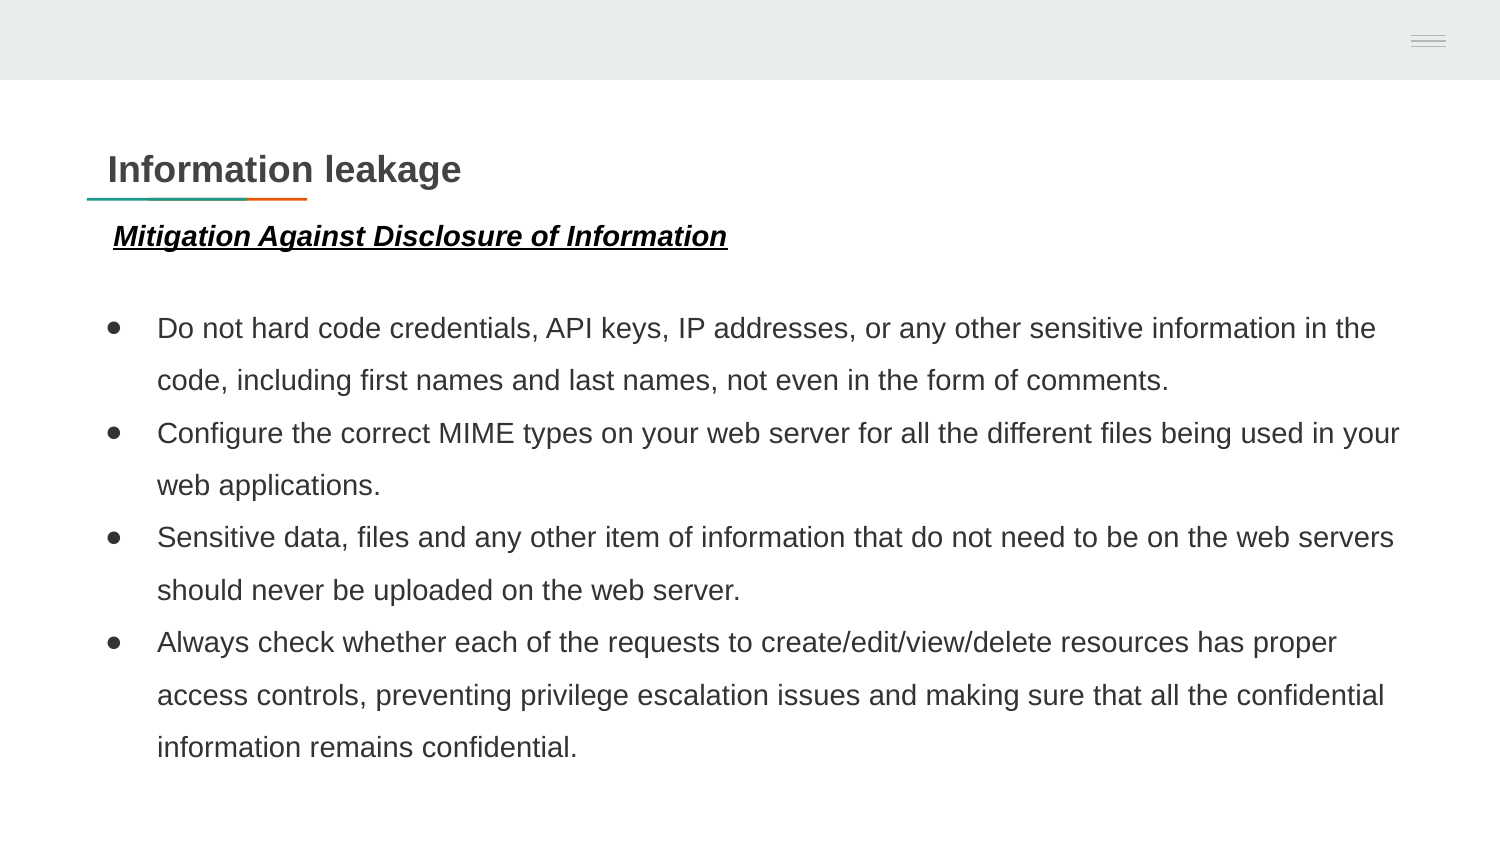

# Information leakage

Mitigation Against Disclosure of Information
Do not hard code credentials, API keys, IP addresses, or any other sensitive information in the code, including first names and last names, not even in the form of comments.
Configure the correct MIME types on your web server for all the different files being used in your web applications.
Sensitive data, files and any other item of information that do not need to be on the web servers should never be uploaded on the web server.
Always check whether each of the requests to create/edit/view/delete resources has proper access controls, preventing privilege escalation issues and making sure that all the confidential information remains confidential.